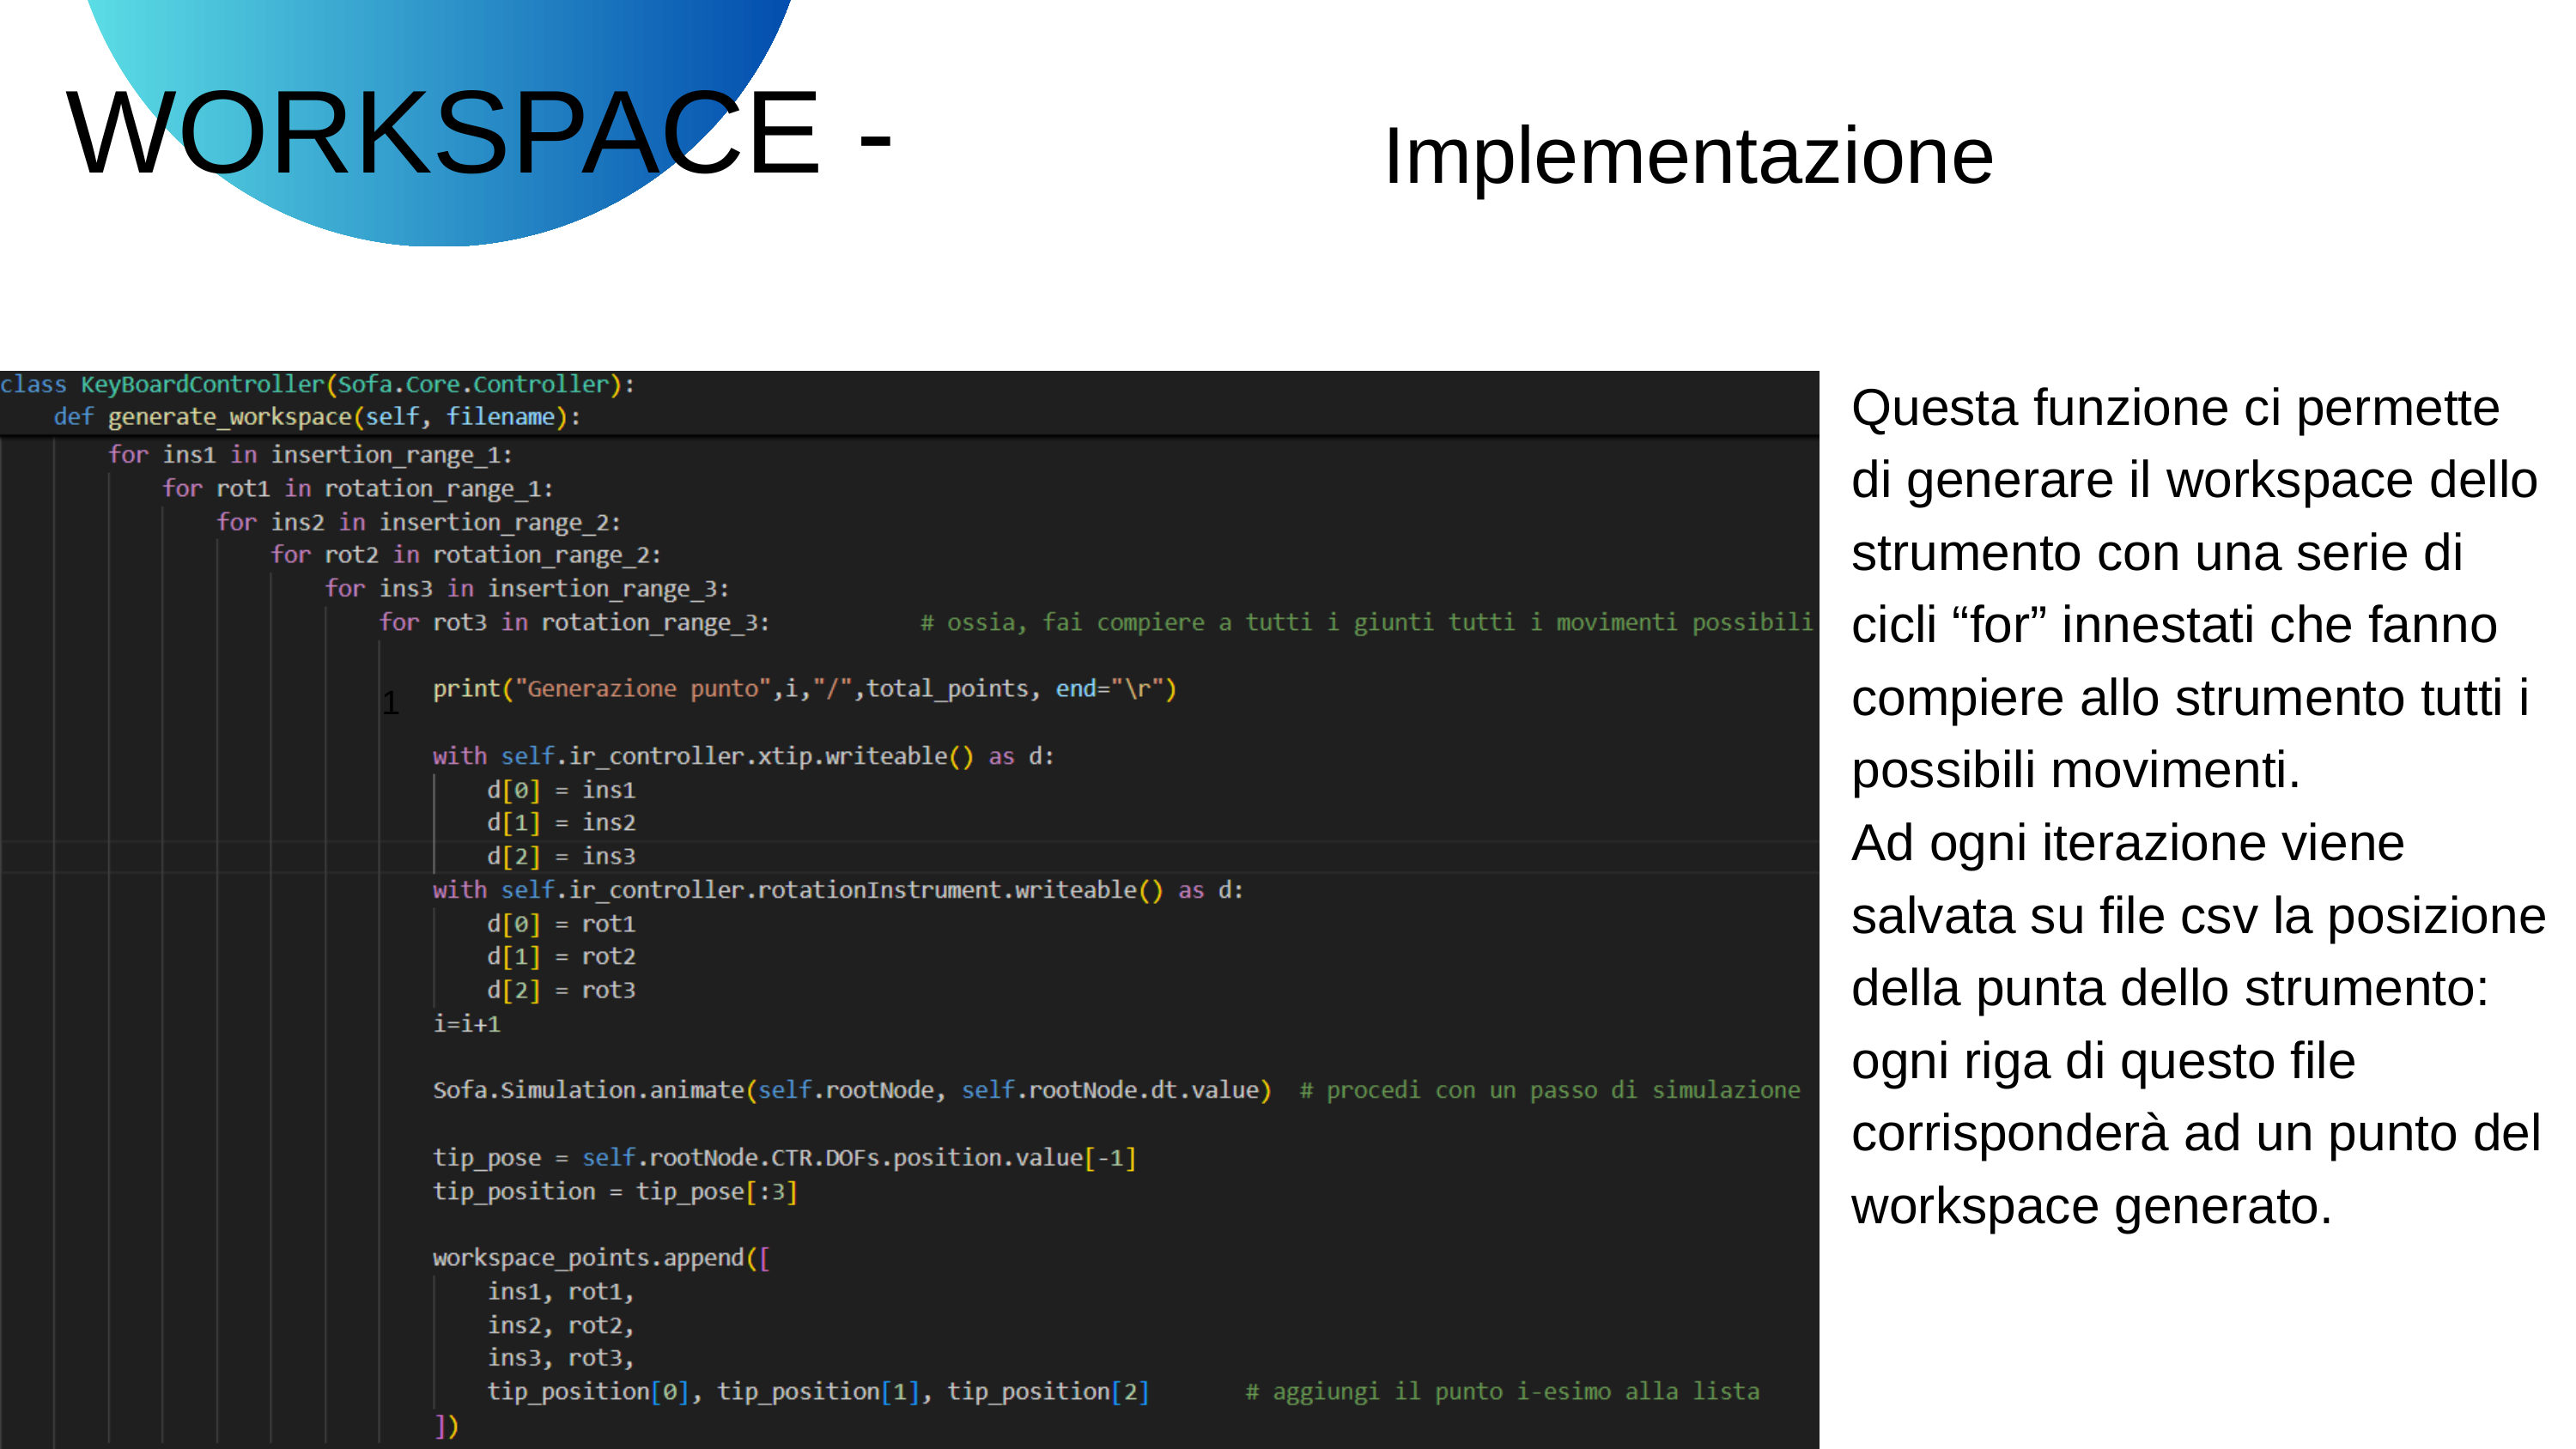

Implementazione
WORKSPACE -
Questa funzione ci permette di generare il workspace dello strumento con una serie di cicli “for” innestati che fanno compiere allo strumento tutti i possibili movimenti.
Ad ogni iterazione viene salvata su file csv la posizione della punta dello strumento: ogni riga di questo file corrisponderà ad un punto del workspace generato.

1